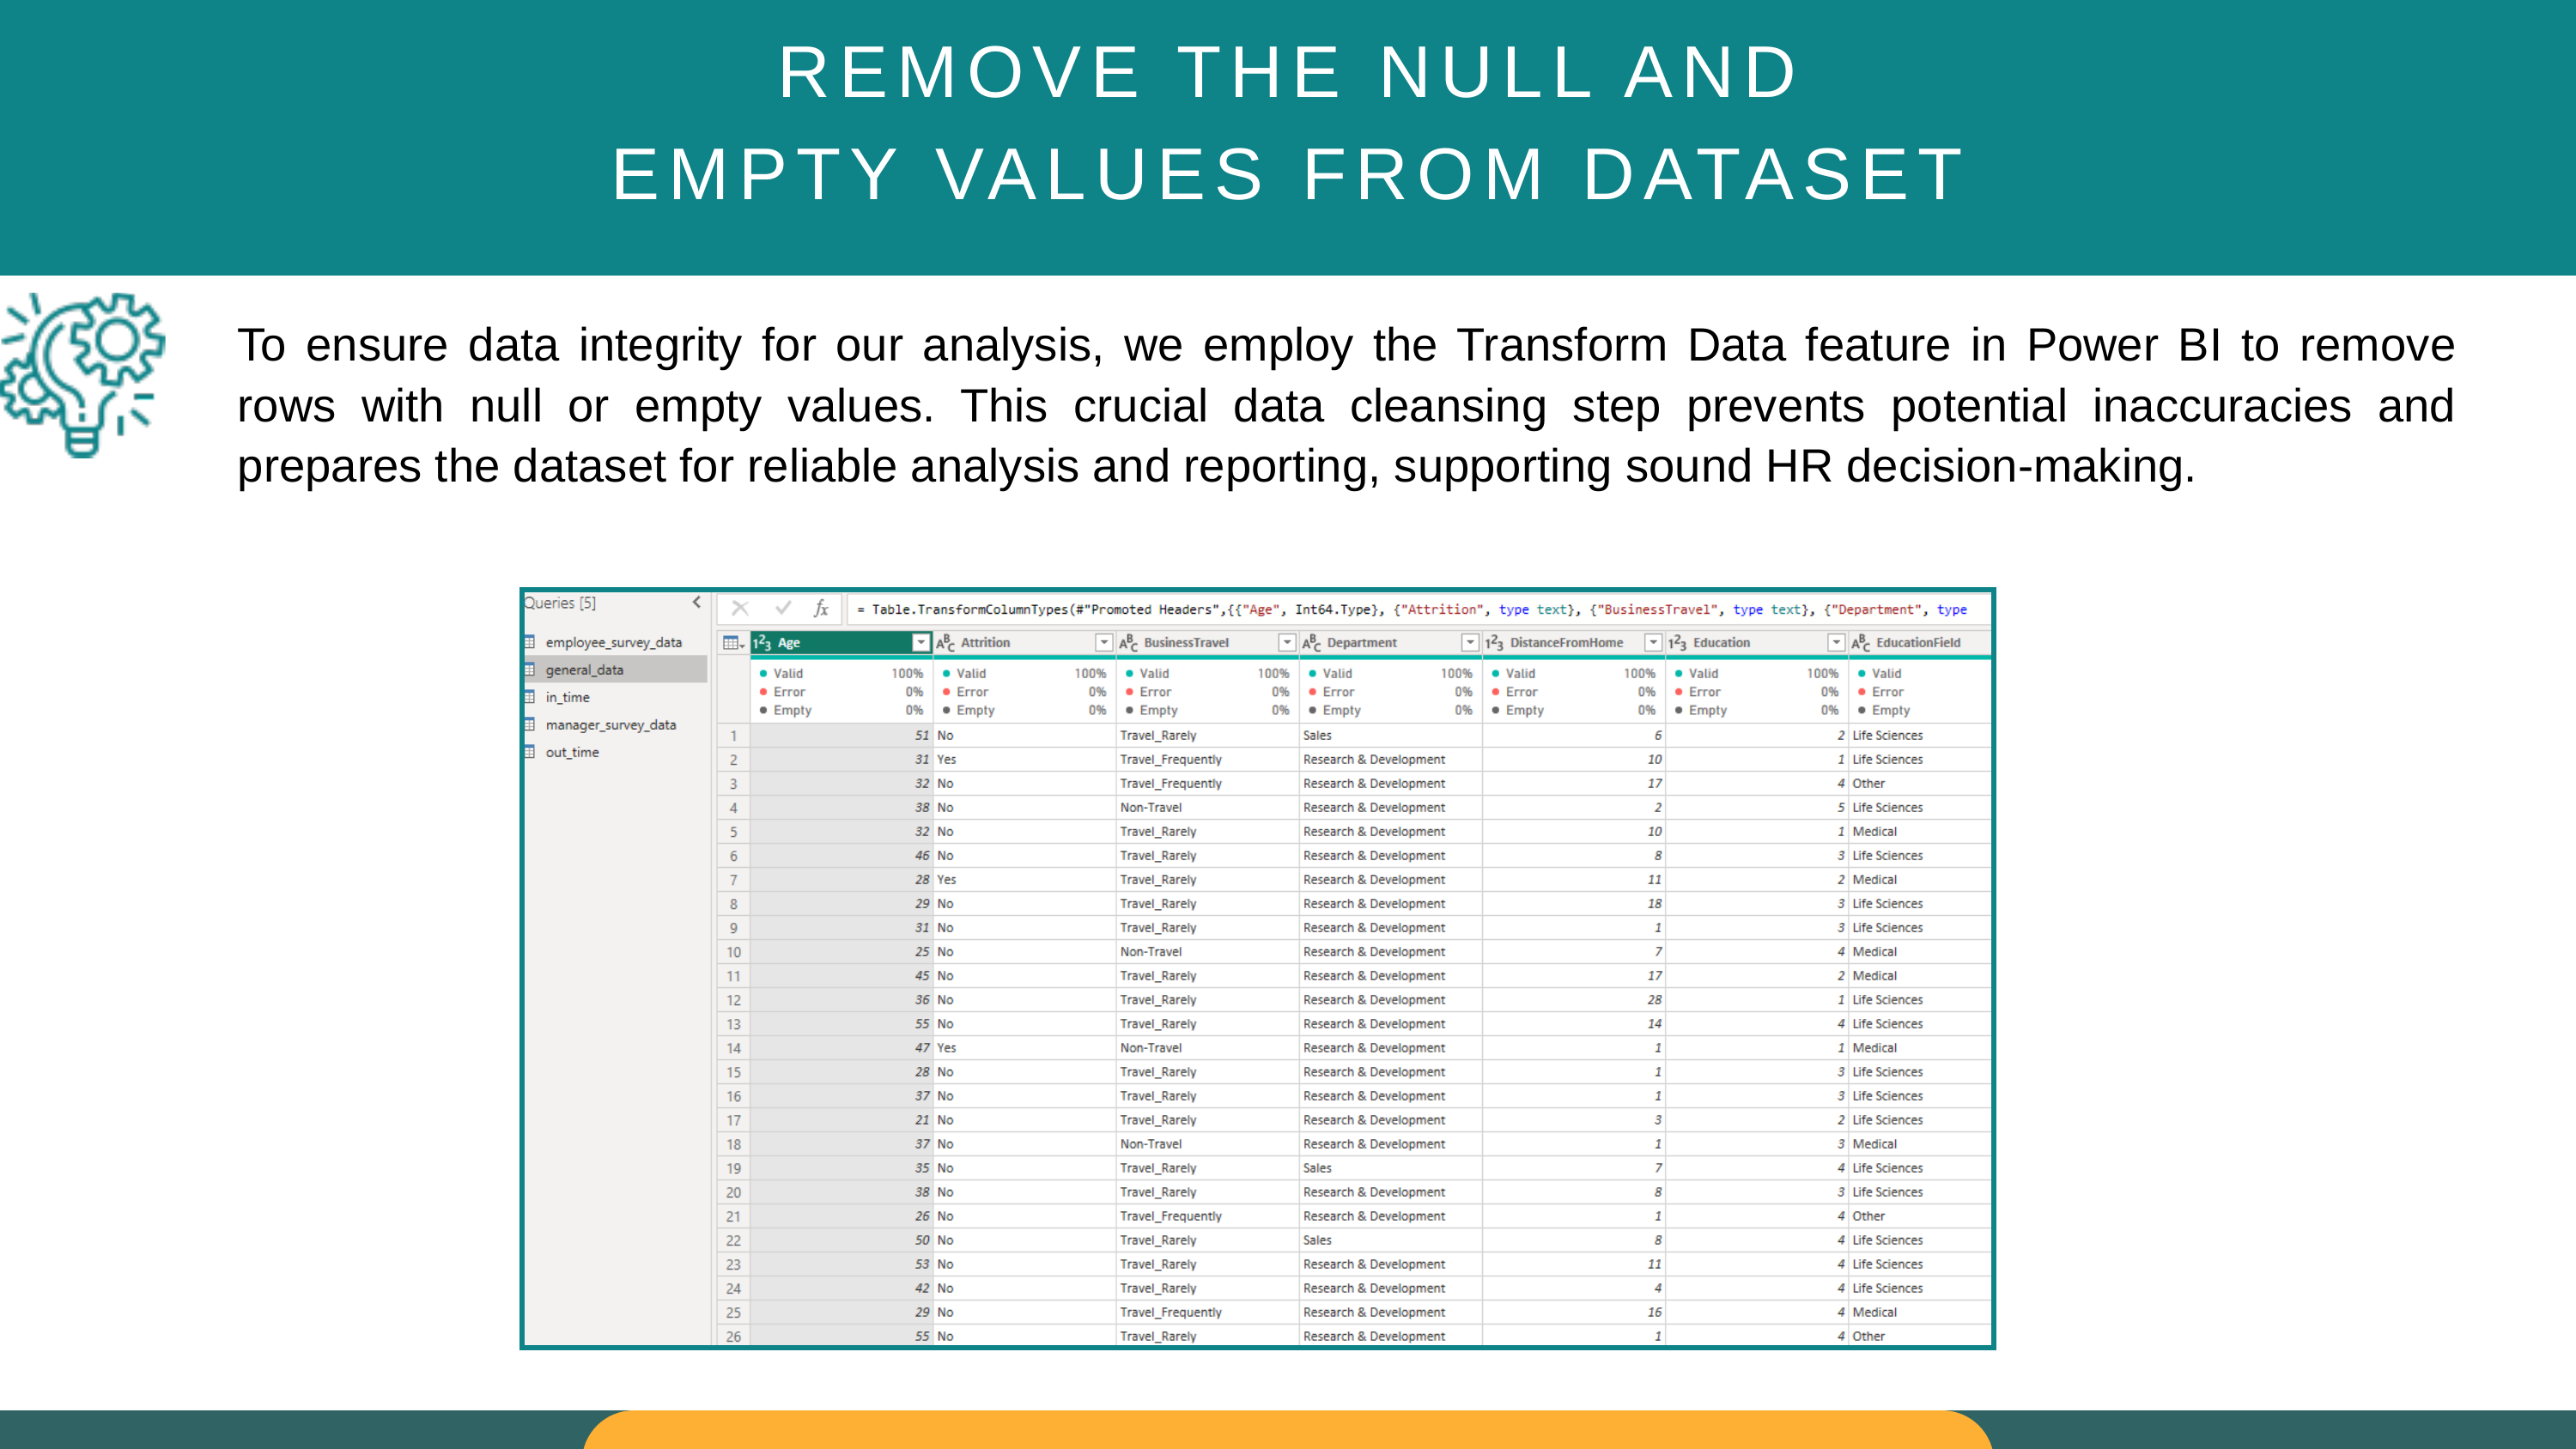

REMOVE THE NULL AND
EMPTY VALUES FROM DATASET

To ensure data integrity for our analysis, we employ the Transform Data feature in Power BI to remove rows with null or empty values. This crucial data cleansing step prevents potential inaccuracies and prepares the dataset for reliable analysis and reporting, supporting sound HR decision-making.